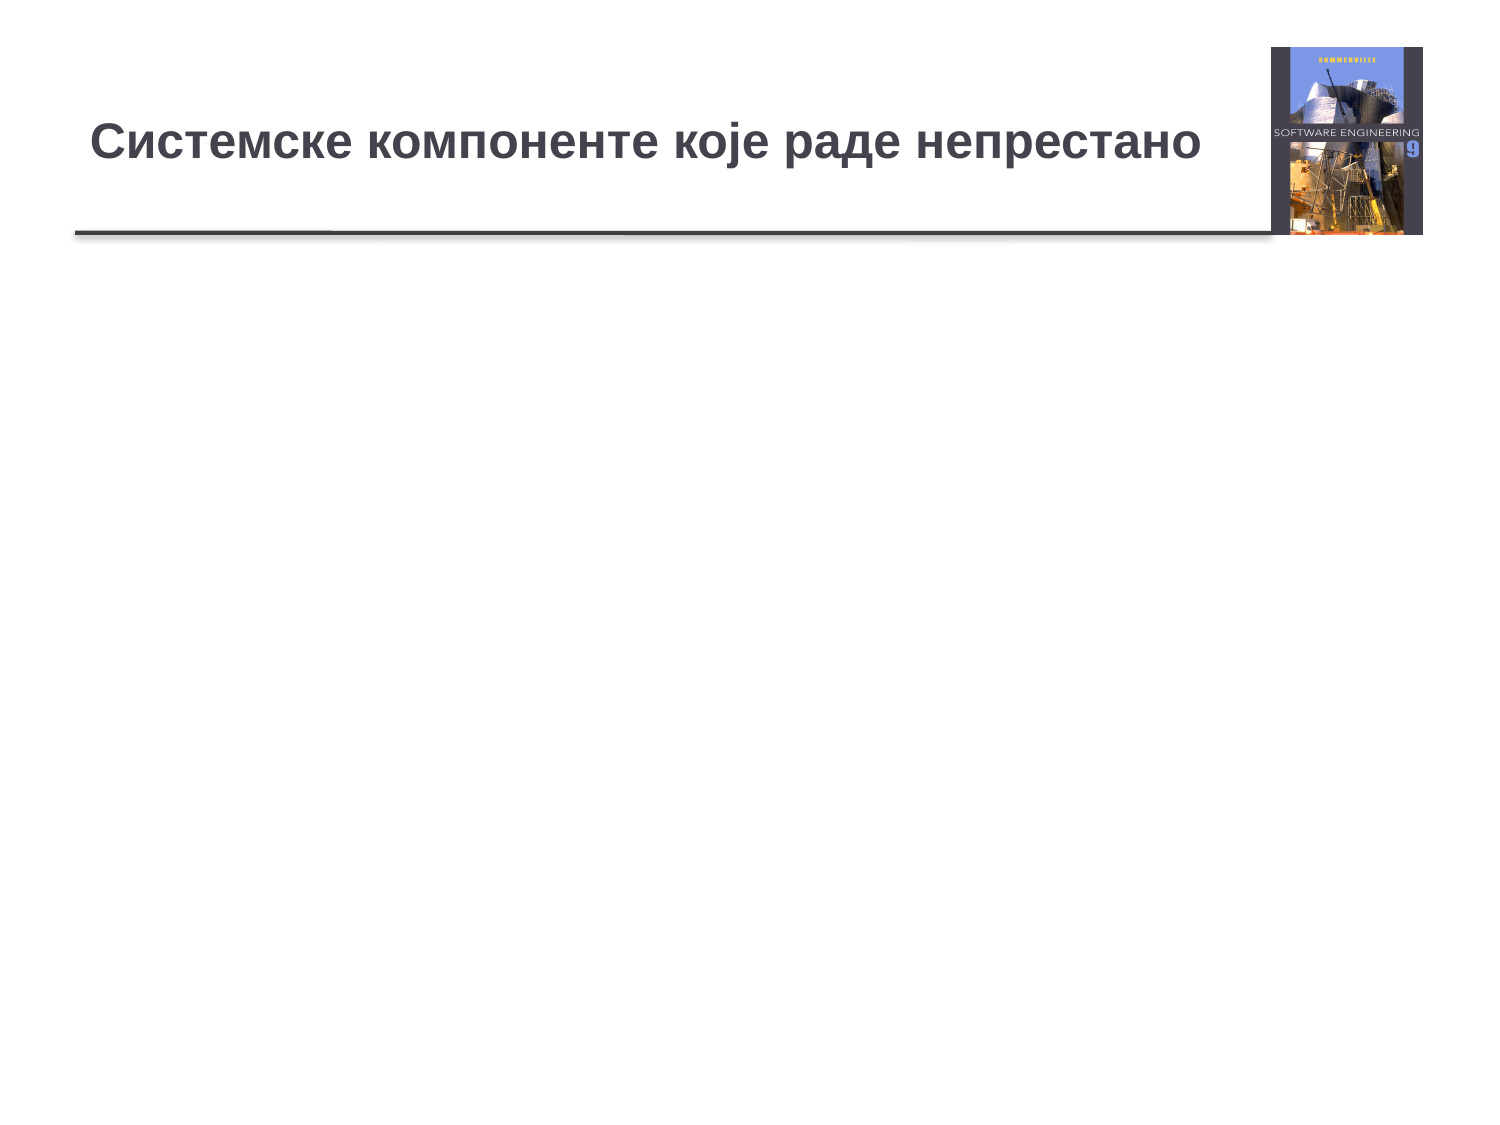

# Системске компоненте које раде непрестано
Управљач конфигурацијом
Одговоран за динамичку реконфигурацију системског софтвера и хардвера. Хардверски модули могу бити замењени и софтвер може бити ажуриран без заустављања рада система.
Управљач кваровима
Одговоран за откривање софтверских и хардверских грешака и предузимање одговарајућих акција (нпр. пребацивање на дискове са резервним копијама) да би се обезбедило да систем настави са функционисањем.